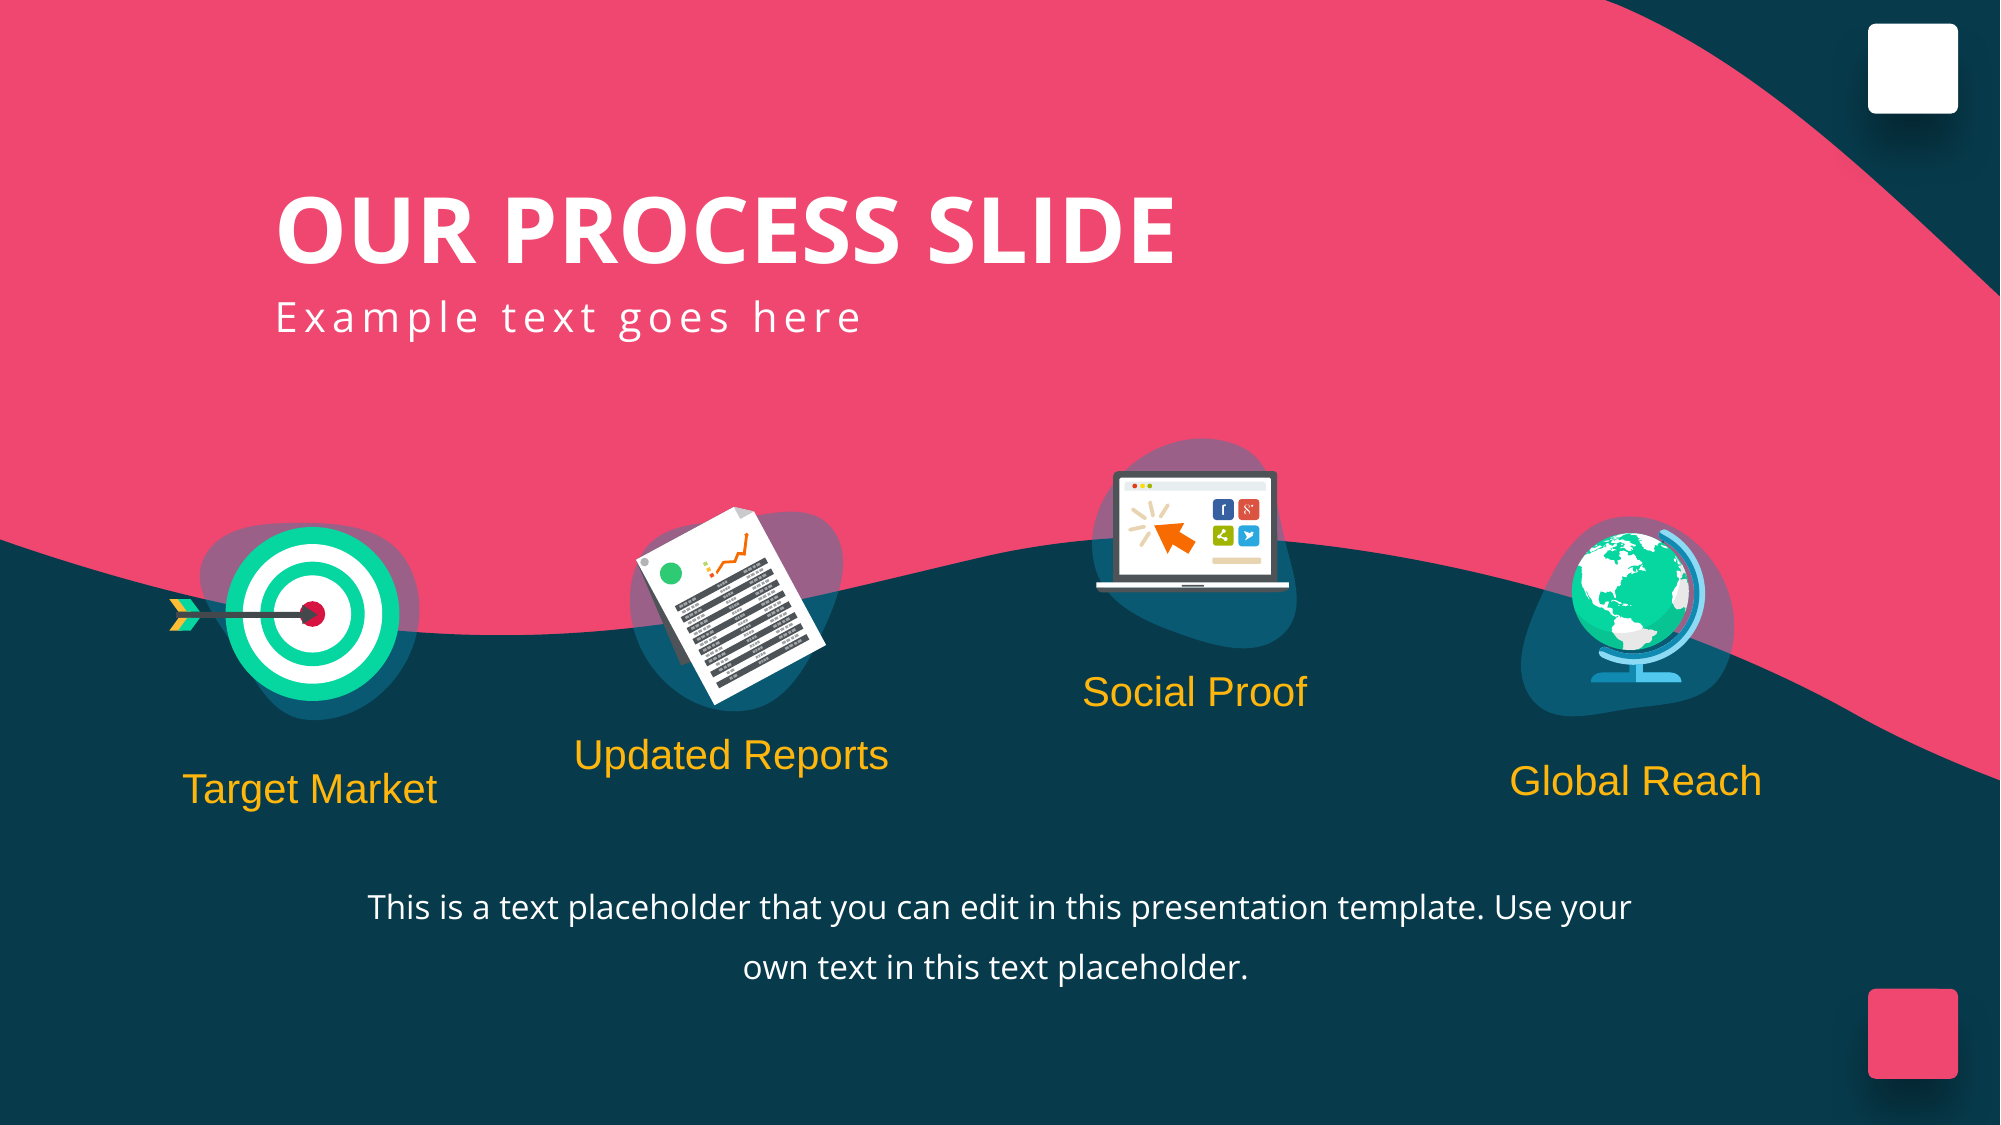

OUR PROCESS SLIDE
Example text goes here

Social Proof
Updated Reports
Global Reach
Target Market
This is a text placeholder that you can edit in this presentation template. Use your own text in this text placeholder.